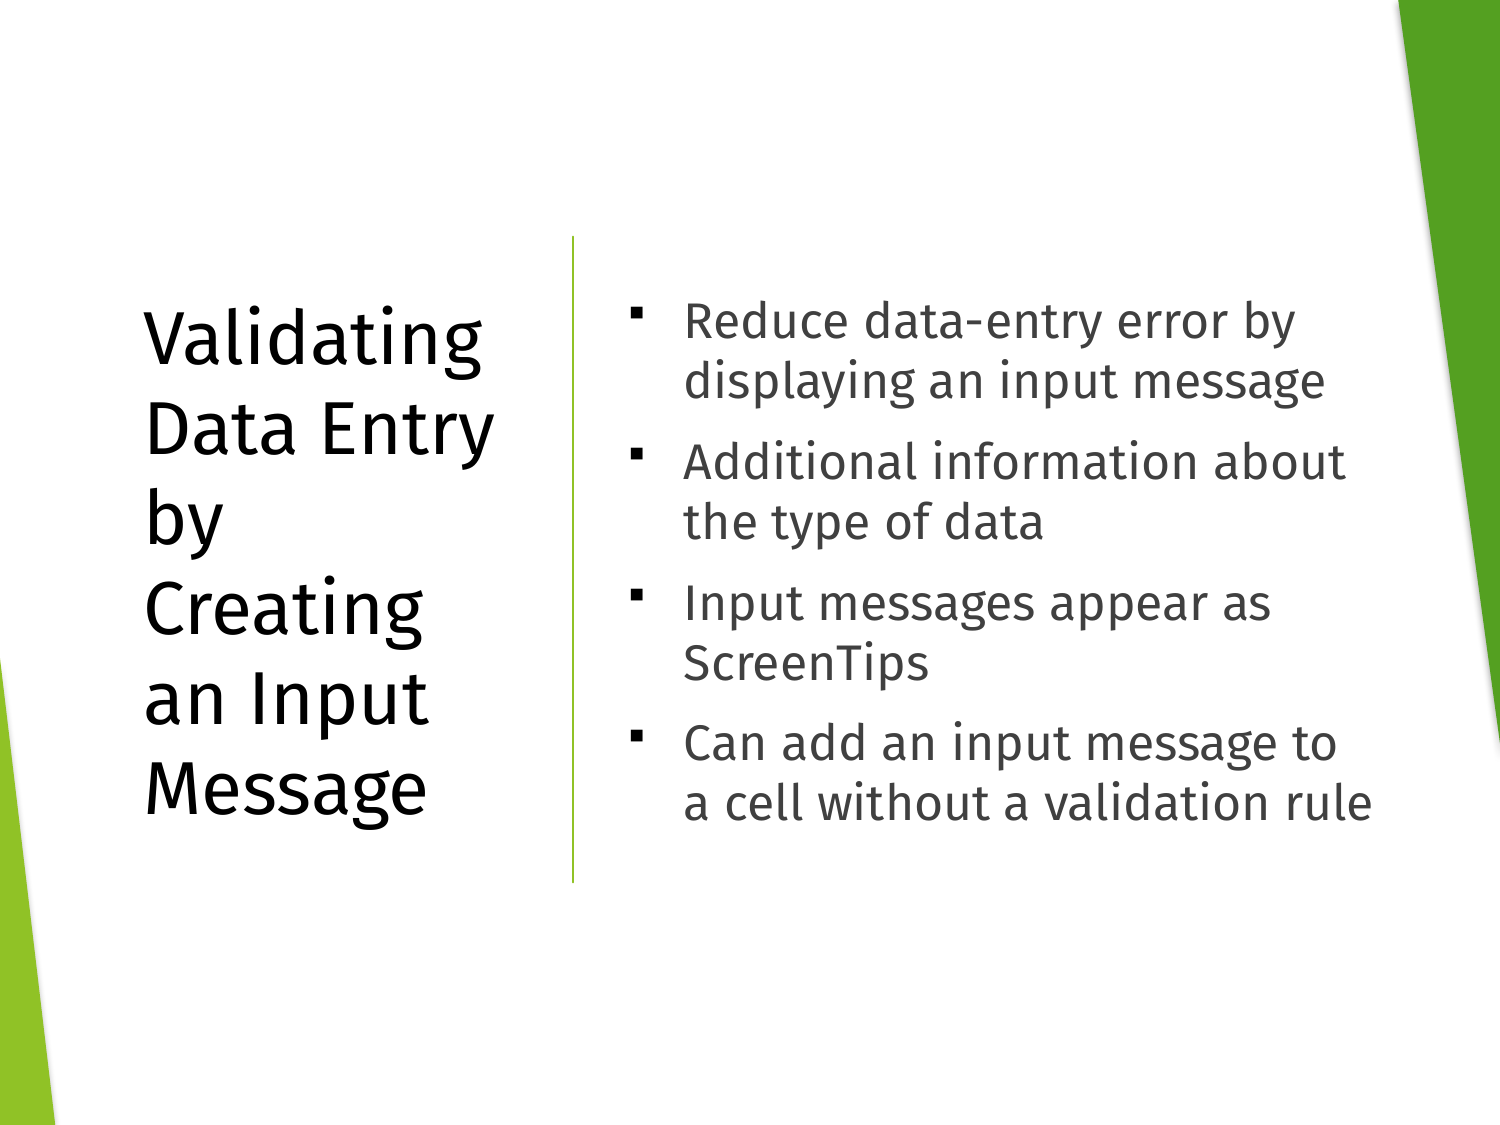

Reduce data-entry error by displaying an input message
Additional information about the type of data
Input messages appear as ScreenTips
Can add an input message to a cell without a validation rule
# Validating Data Entry by Creating an Input Message